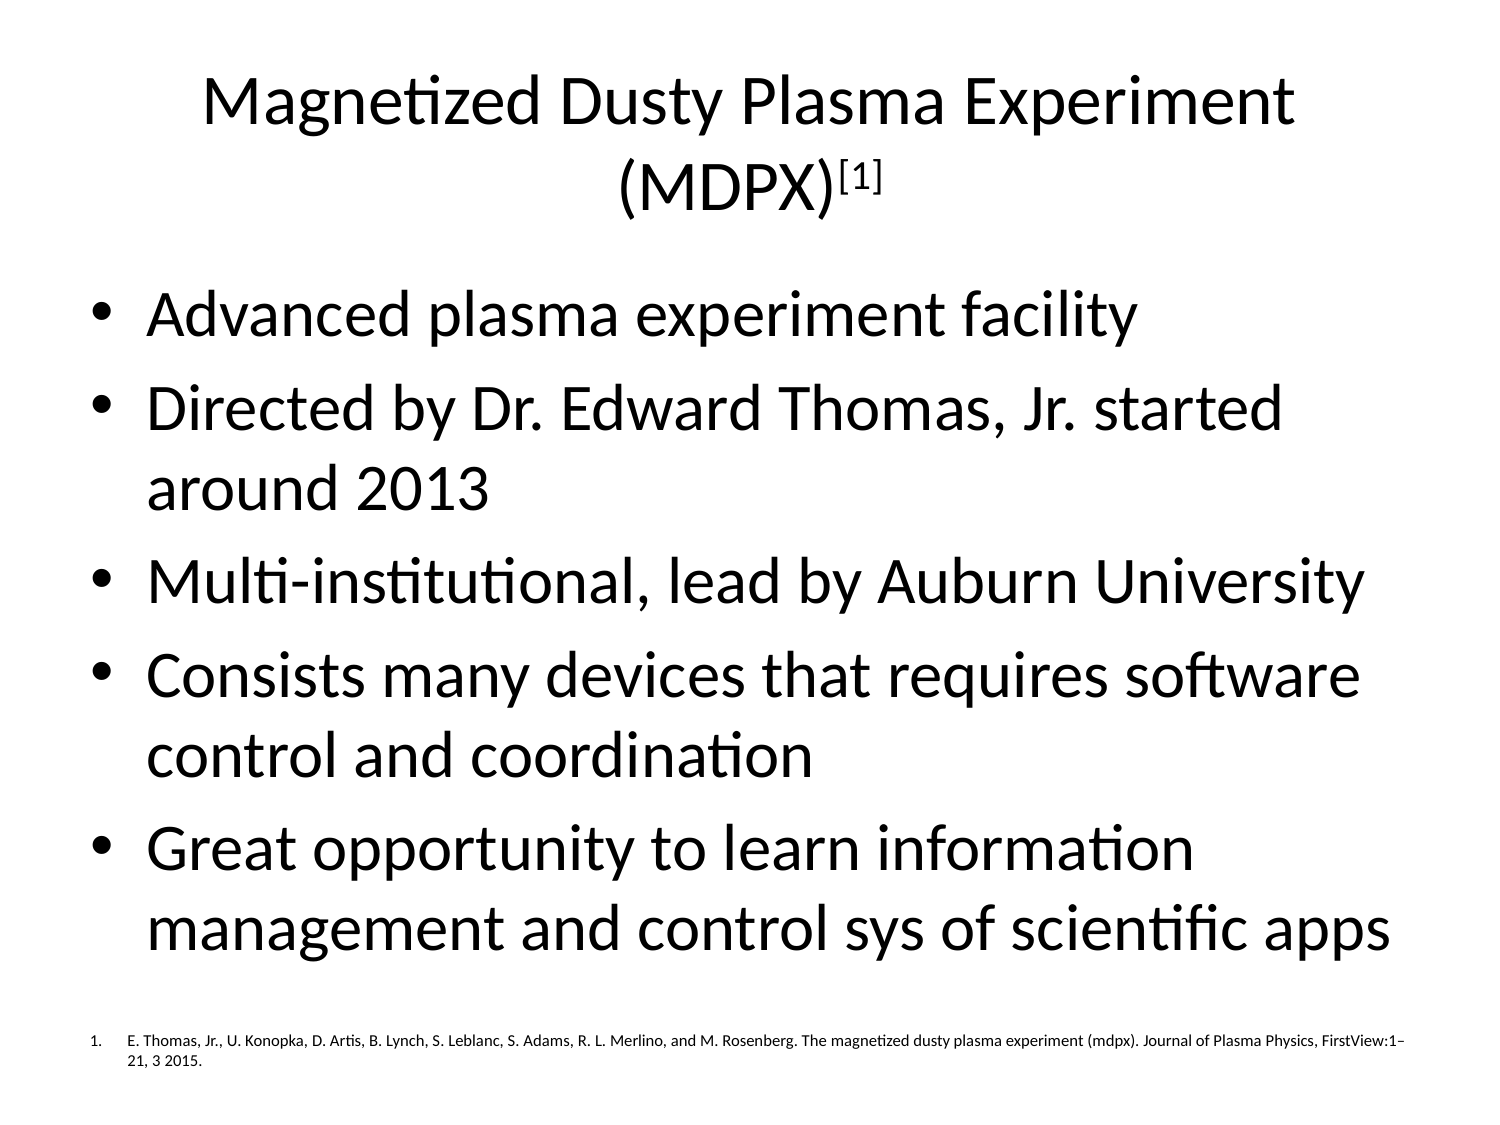

# Magnetized Dusty Plasma Experiment (MDPX)[1]
Advanced plasma experiment facility
Directed by Dr. Edward Thomas, Jr. started around 2013
Multi-institutional, lead by Auburn University
Consists many devices that requires software control and coordination
Great opportunity to learn information management and control sys of scientific apps
E. Thomas, Jr., U. Konopka, D. Artis, B. Lynch, S. Leblanc, S. Adams, R. L. Merlino, and M. Rosenberg. The magnetized dusty plasma experiment (mdpx). Journal of Plasma Physics, FirstView:1–21, 3 2015.